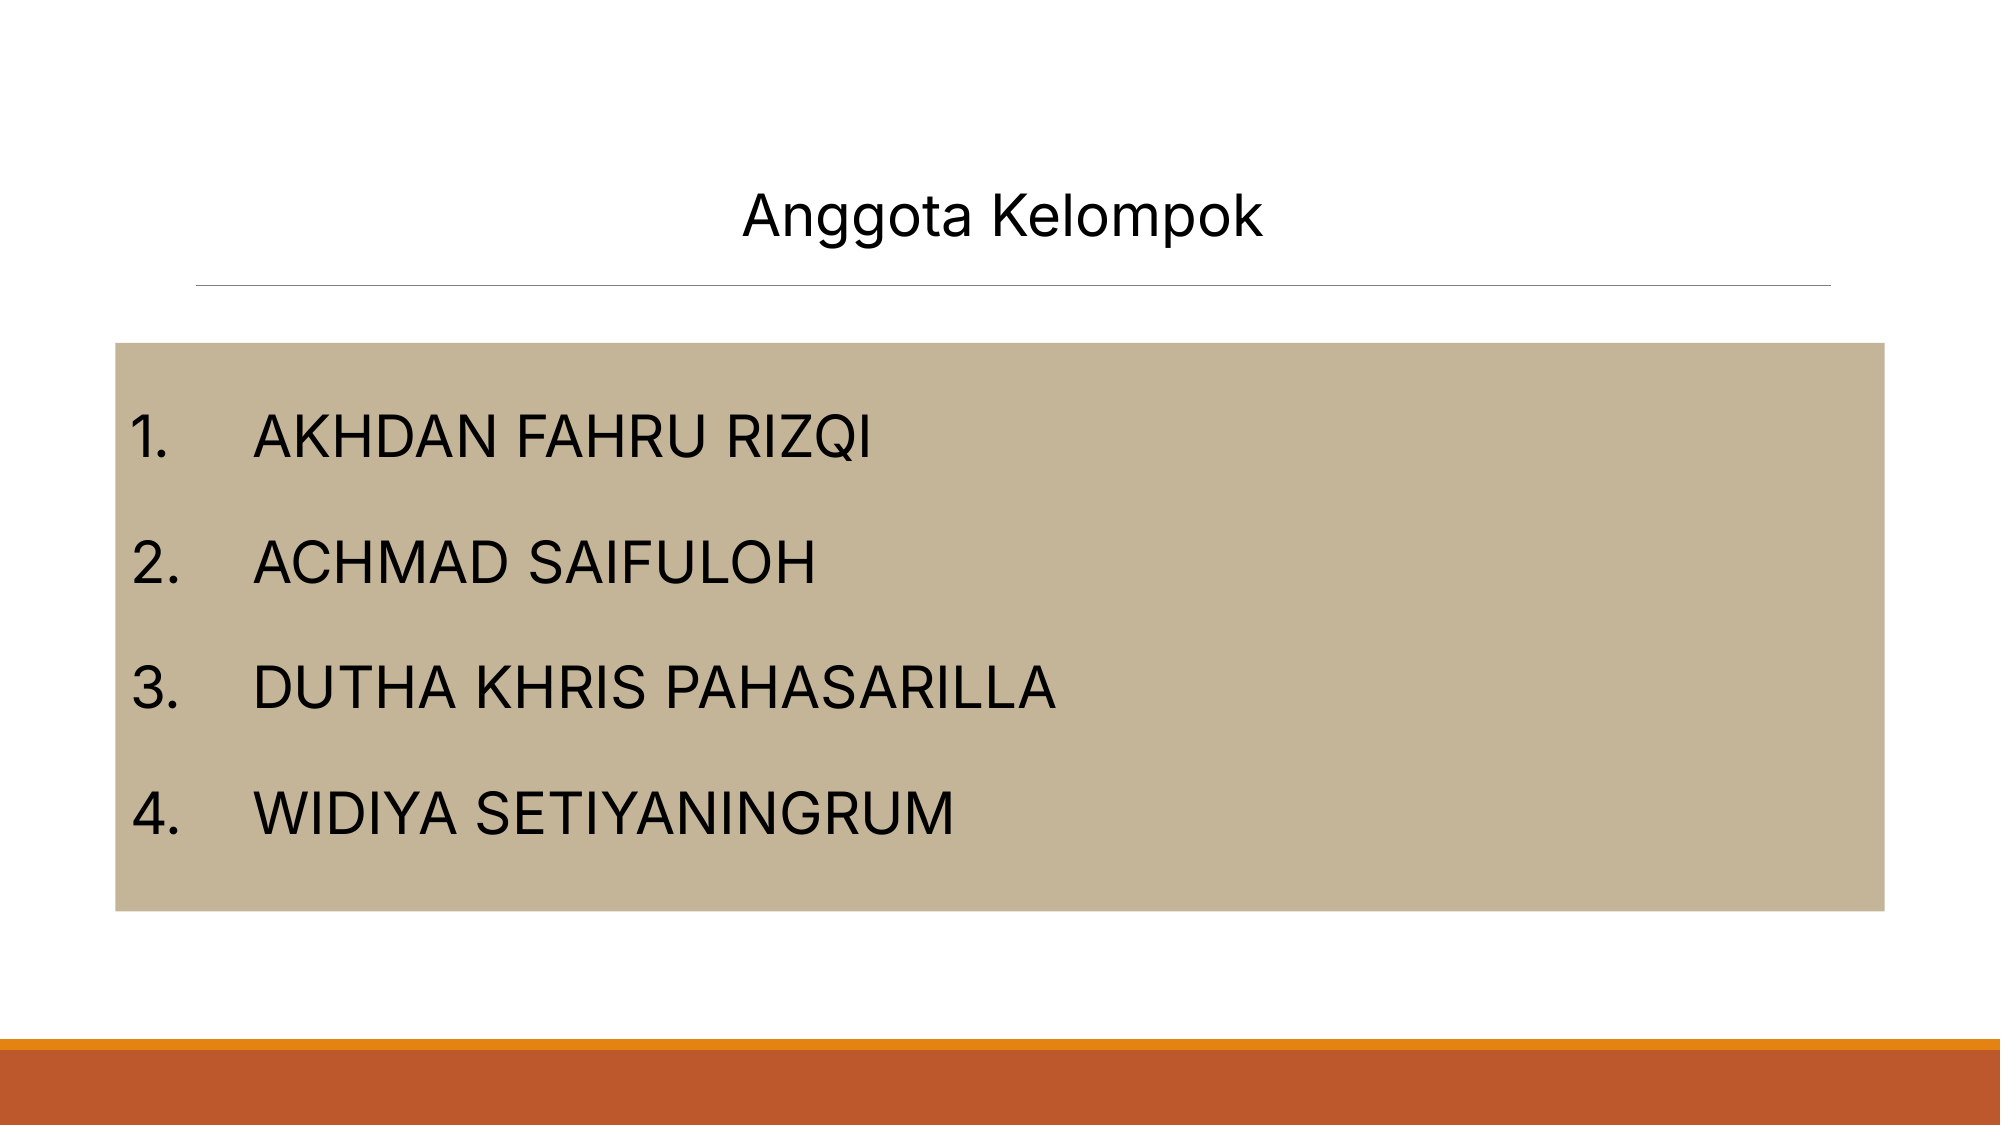

Anggota Kelompok
AKHDAN FAHRU RIZQI

ACHMAD SAIFULOH

DUTHA KHRIS PAHASARILLA

WIDIYA SETIYANINGRUM